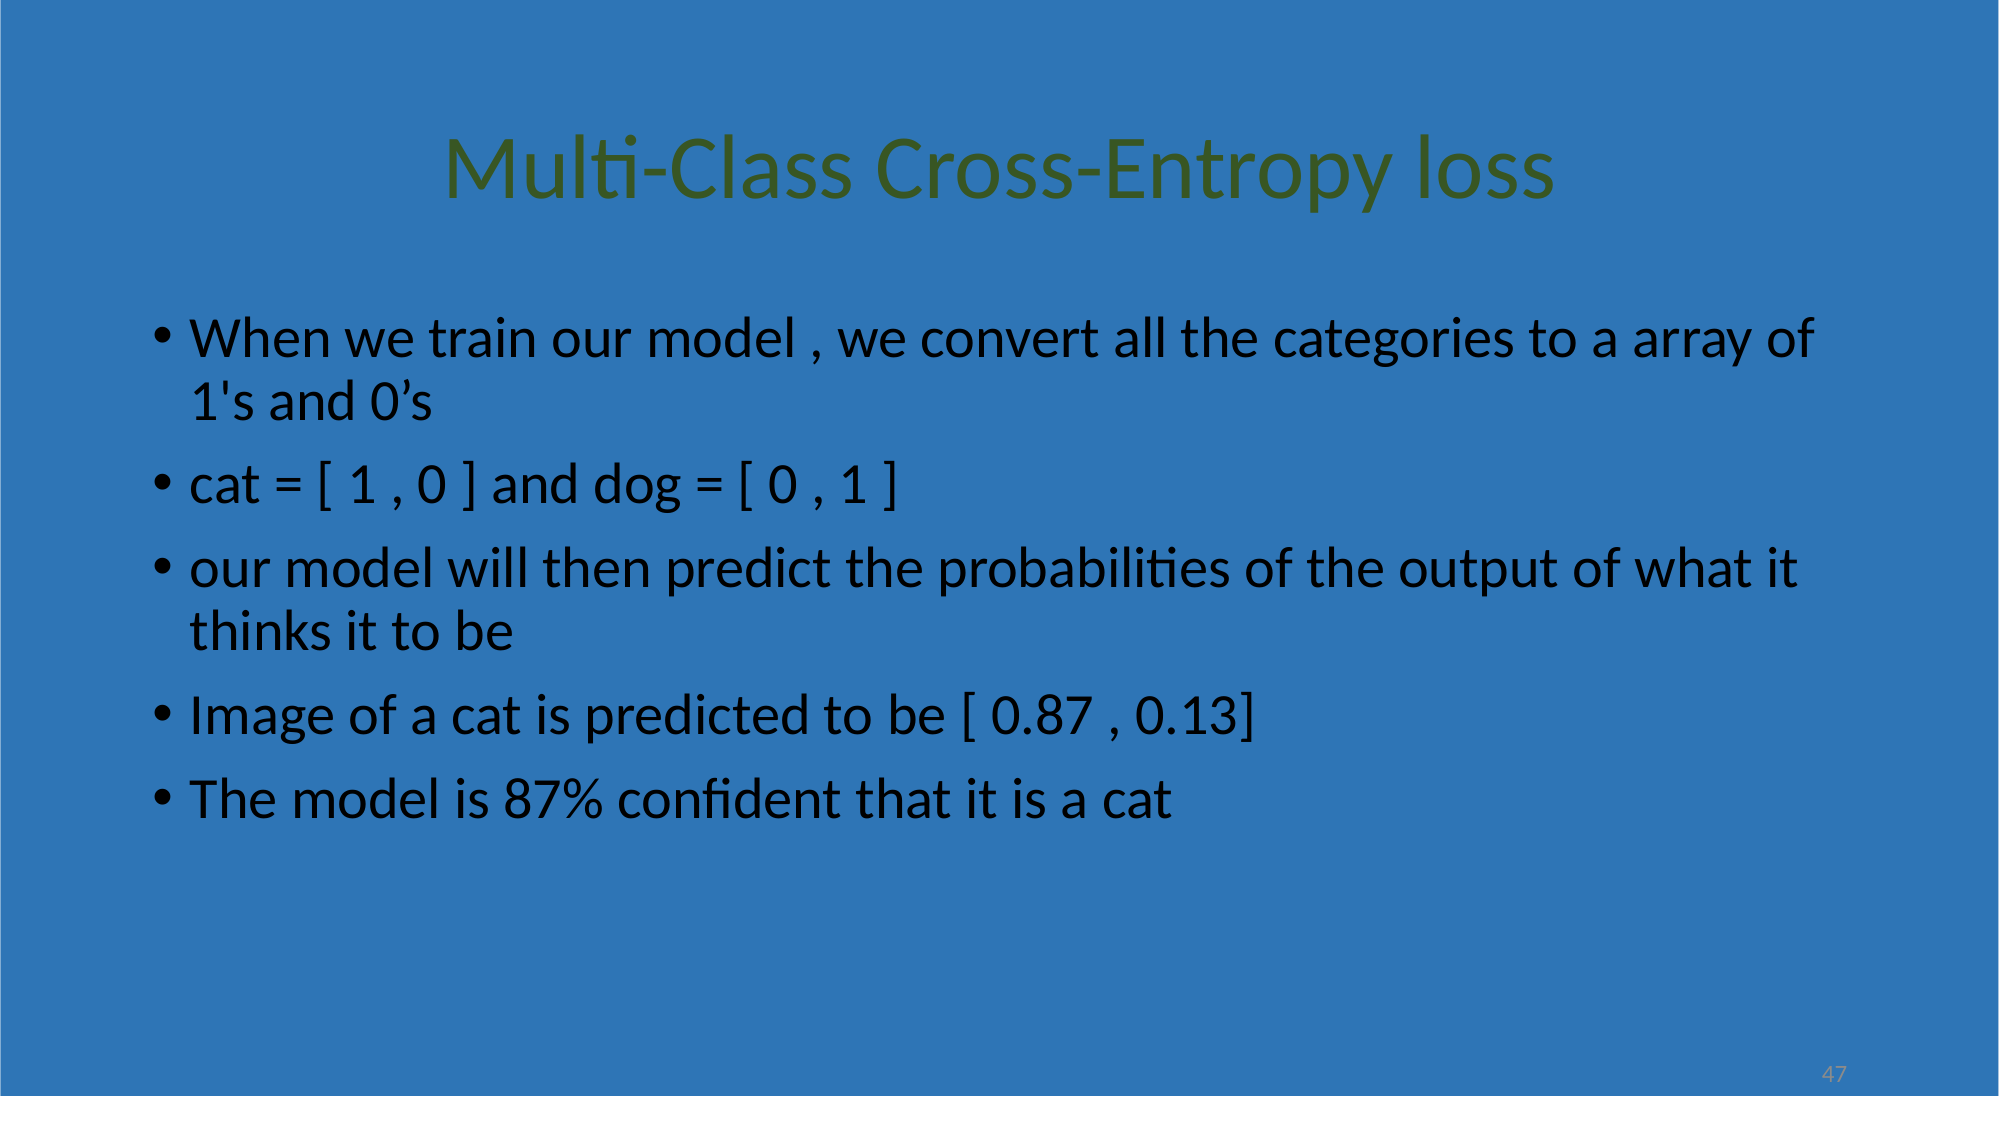

# Multi-Class Cross-Entropy loss
When we train our model , we convert all the categories to a array of 1's and 0’s
cat = [ 1 , 0 ] and dog = [ 0 , 1 ]
our model will then predict the probabilities of the output of what it thinks it to be
Image of a cat is predicted to be [ 0.87 , 0.13]
The model is 87% confident that it is a cat

47